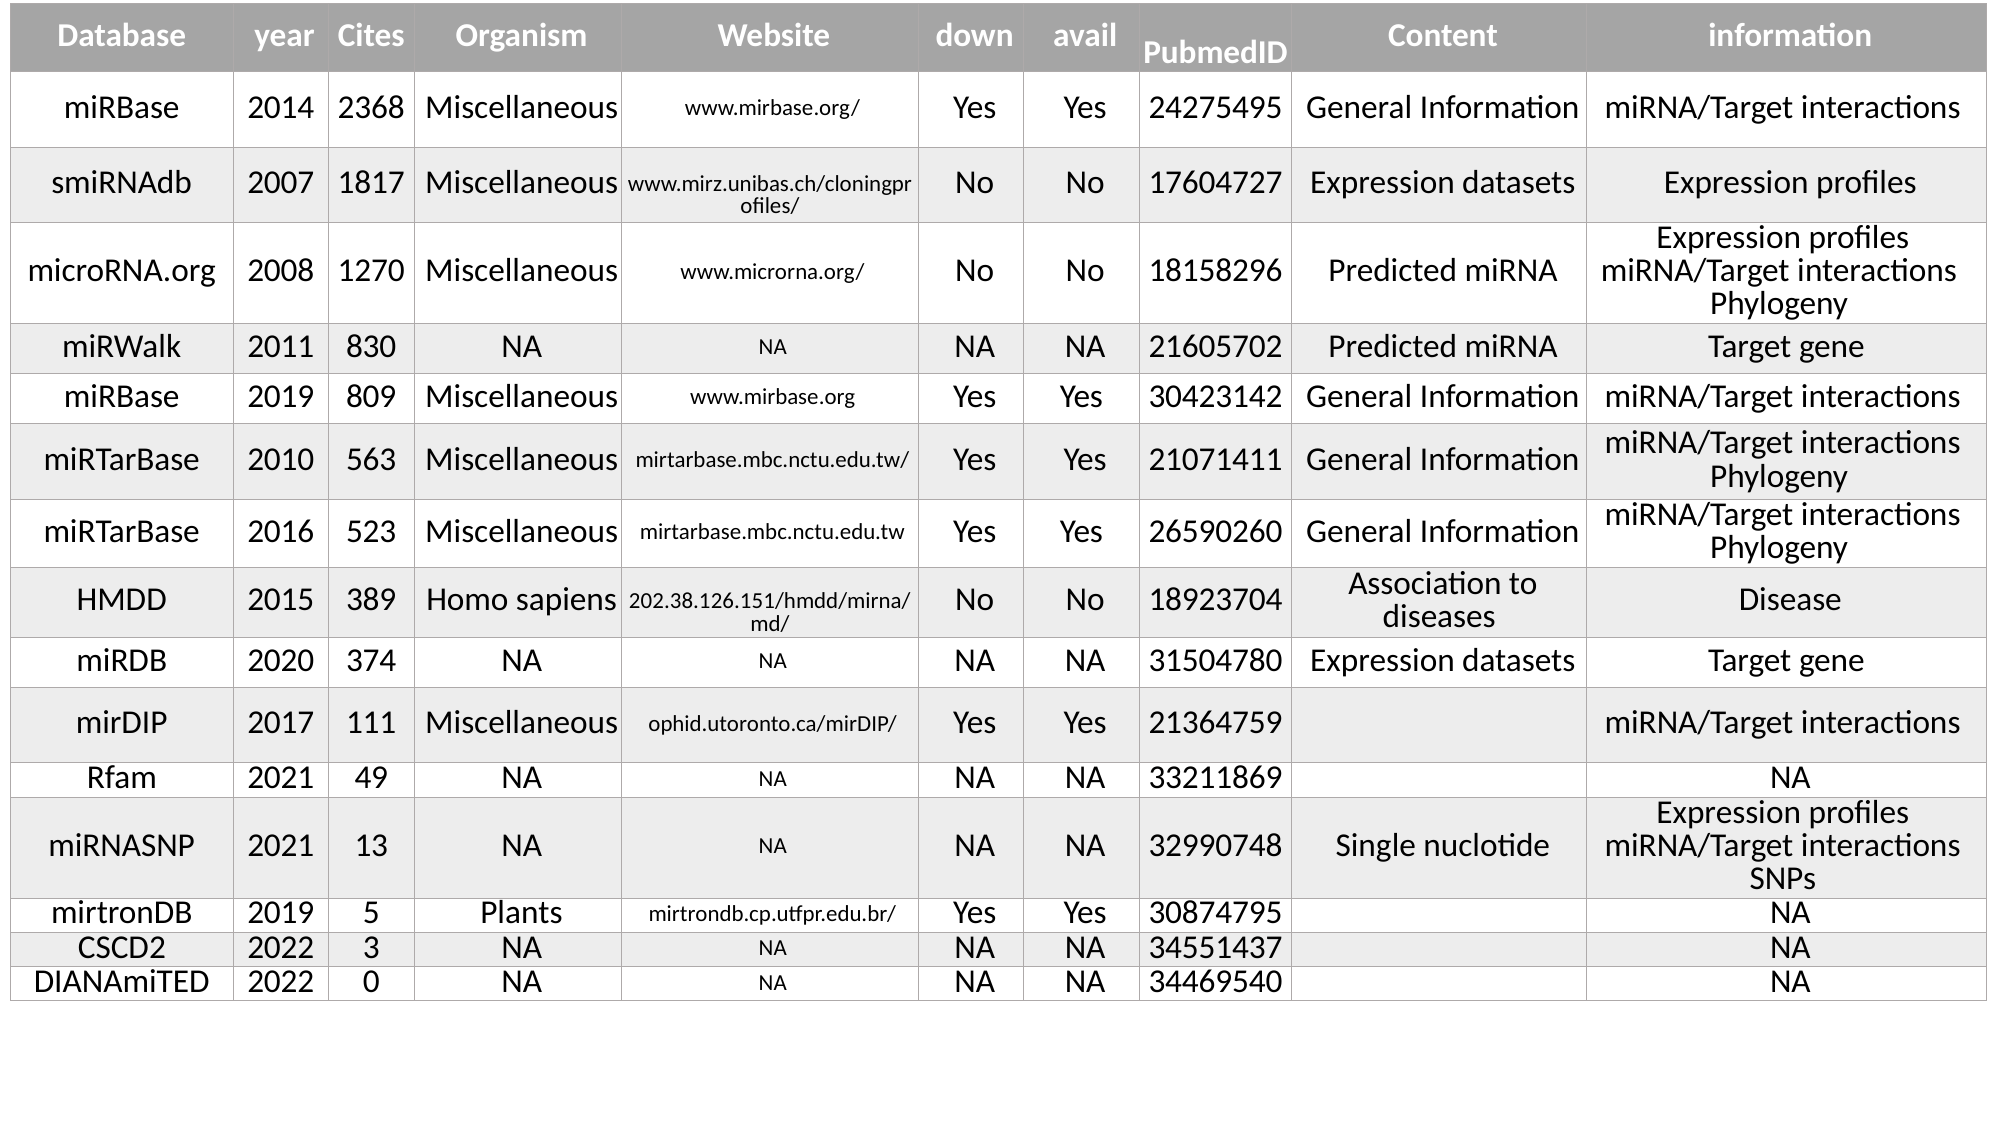

| Database | year | Cites | Organism | Website | down | avail | PubmedID | Content | information |
| --- | --- | --- | --- | --- | --- | --- | --- | --- | --- |
| miRBase | 2014 | 2368 | Miscellaneous | www.mirbase.org/ | Yes | Yes | 24275495 | General Information | miRNA/Target interactions |
| smiRNAdb | 2007 | 1817 | Miscellaneous | www.mirz.unibas.ch/cloningprofiles/ | No | No | 17604727 | Expression datasets | Expression profiles |
| microRNA.org | 2008 | 1270 | Miscellaneous | www.microrna.org/ | No | No | 18158296 | Predicted miRNA | Expression profiles miRNA/Target interactions Phylogeny |
| miRWalk | 2011 | 830 | NA | NA | NA | NA | 21605702 | Predicted miRNA | Target gene |
| miRBase | 2019 | 809 | Miscellaneous | www.mirbase.org | Yes | Yes | 30423142 | General Information | miRNA/Target interactions |
| miRTarBase | 2010 | 563 | Miscellaneous | mirtarbase.mbc.nctu.edu.tw/ | Yes | Yes | 21071411 | General Information | miRNA/Target interactions Phylogeny |
| miRTarBase | 2016 | 523 | Miscellaneous | mirtarbase.mbc.nctu.edu.tw | Yes | Yes | 26590260 | General Information | miRNA/Target interactions Phylogeny |
| HMDD | 2015 | 389 | Homo sapiens | 202.38.126.151/hmdd/mirna/md/ | No | No | 18923704 | Association to diseases | Disease |
| miRDB | 2020 | 374 | NA | NA | NA | NA | 31504780 | Expression datasets | Target gene |
| mirDIP | 2017 | 111 | Miscellaneous | ophid.utoronto.ca/mirDIP/ | Yes | Yes | 21364759 |  | miRNA/Target interactions |
| Rfam | 2021 | 49 | NA | NA | NA | NA | 33211869 |  | NA |
| miRNASNP | 2021 | 13 | NA | NA | NA | NA | 32990748 | Single nuclotide | Expression profiles miRNA/Target interactions SNPs |
| mirtronDB | 2019 | 5 | Plants | mirtrondb.cp.utfpr.edu.br/ | Yes | Yes | 30874795 |  | NA |
| CSCD2 | 2022 | 3 | NA | NA | NA | NA | 34551437 |  | NA |
| DIANAmiTED | 2022 | 0 | NA | NA | NA | NA | 34469540 |  | NA |